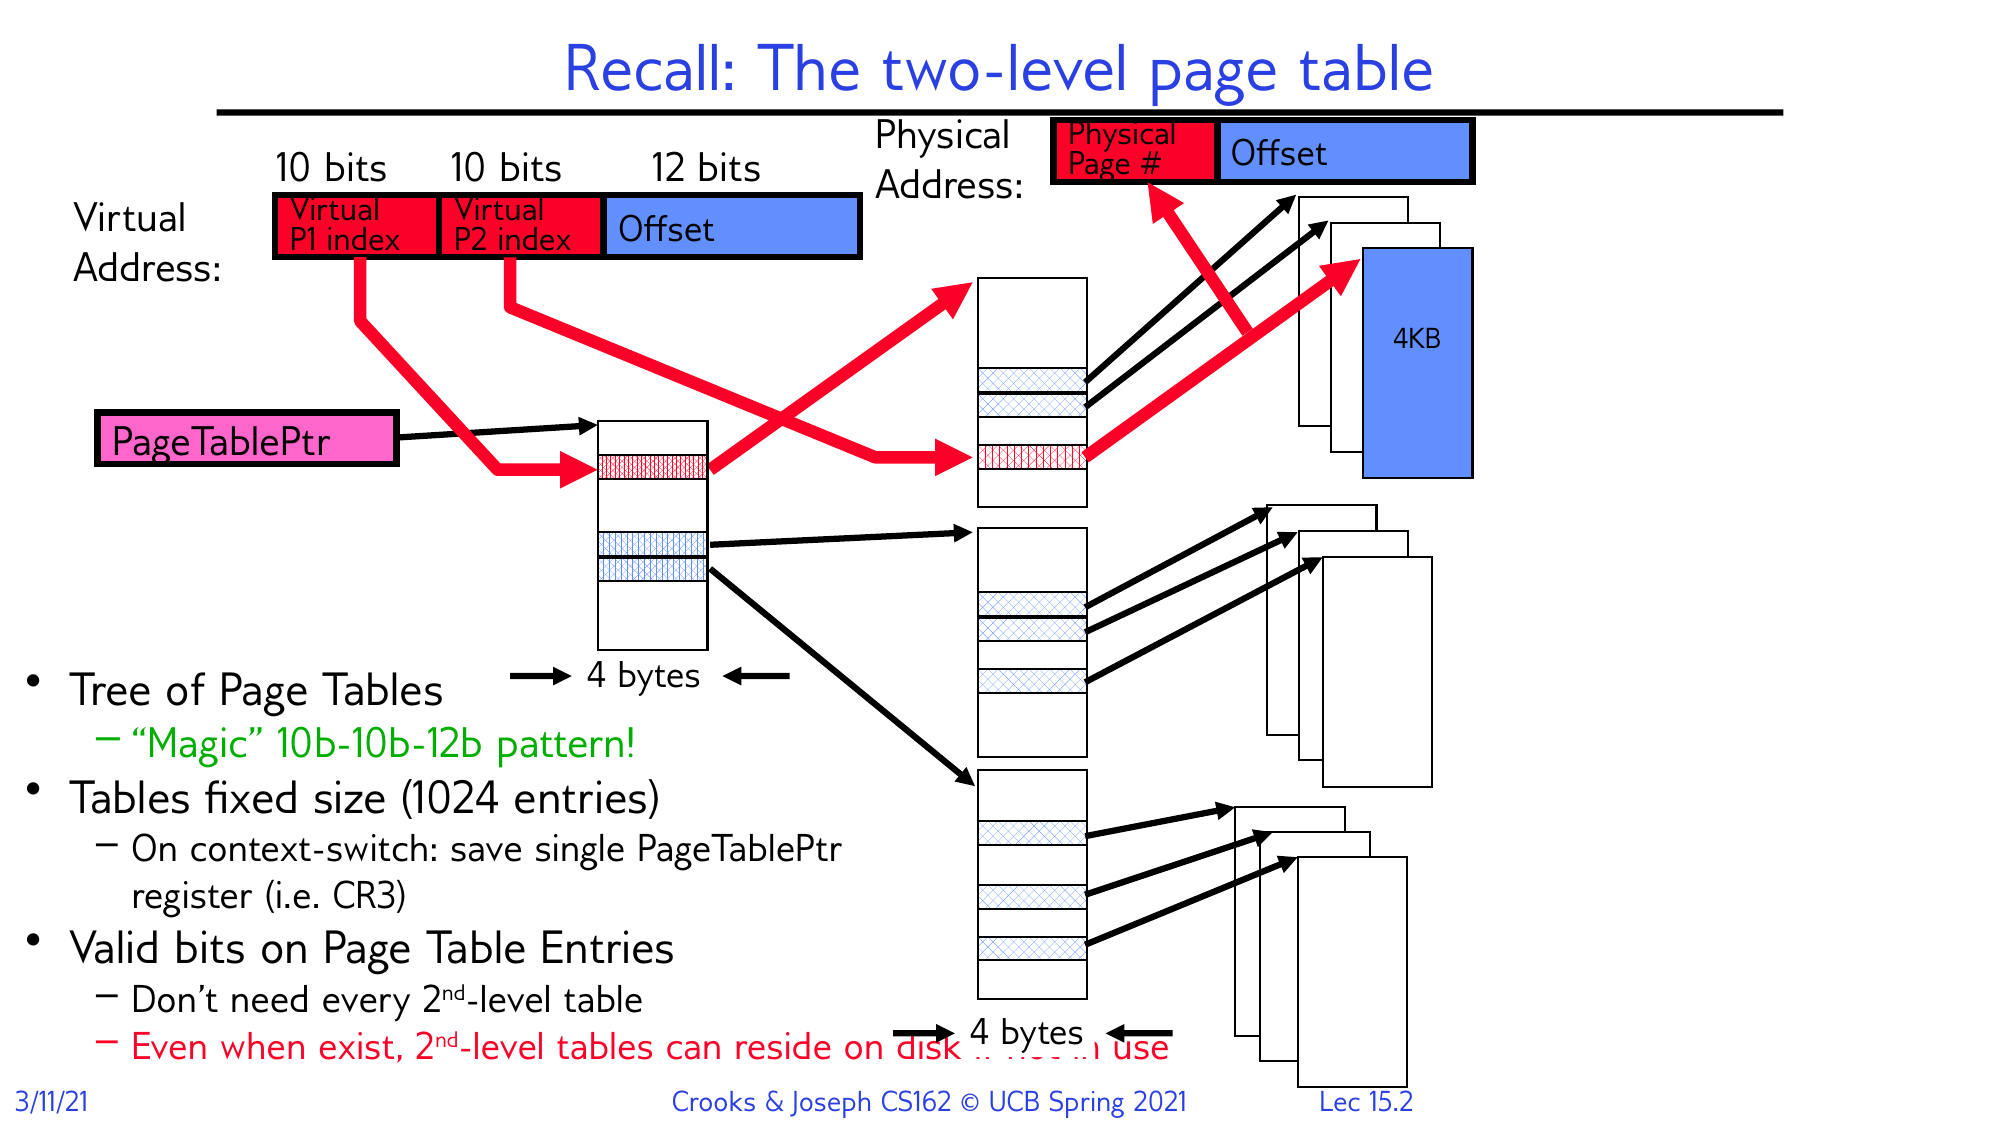

# Recall: The two-level page table
Physical
Address:
Physical
Page #
Offset

4KB

10 bits
10 bits
12 bits
Virtual
Address:
Virtual
P1 index
Virtual
P2 index
Offset

4 bytes

PageTablePtr

4 bytes

Tree of Page Tables
“Magic” 10b-10b-12b pattern!
Tables fixed size (1024 entries)
On context-switch: save single PageTablePtr
register (i.e. CR3)
Valid bits on Page Table Entries
Don’t need every 2nd-level table
Even when exist, 2nd-level tables can reside on disk if not in use